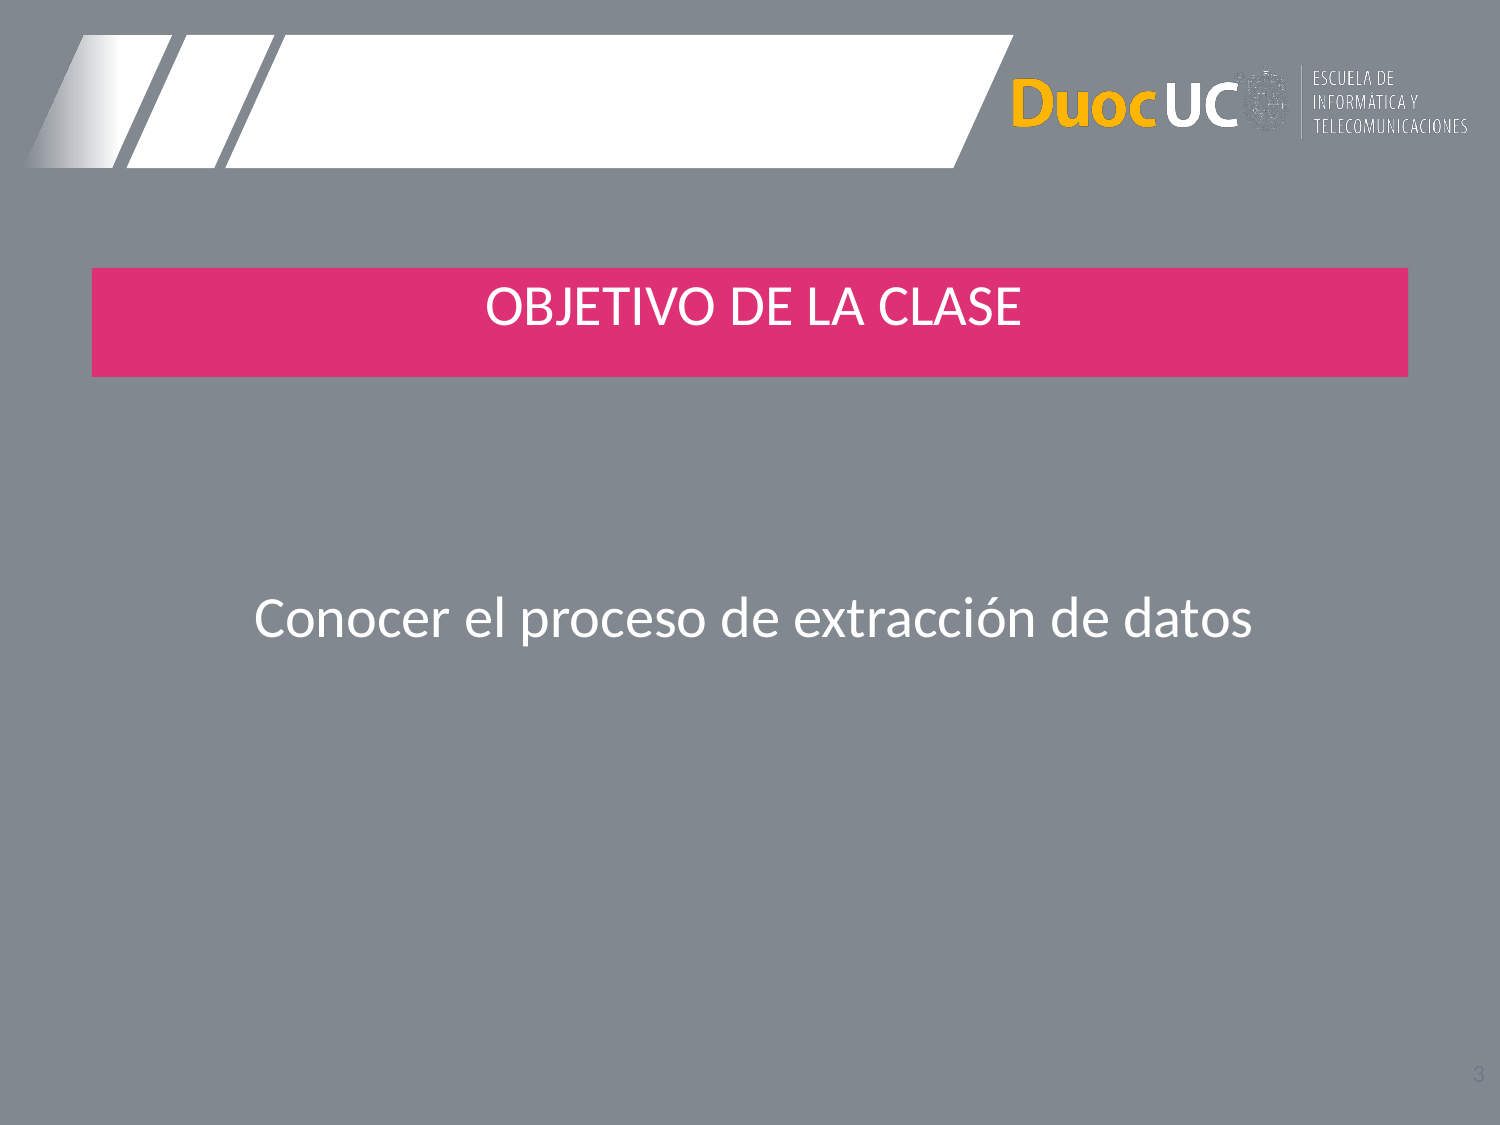

OBJETIVO DE LA CLASE
Conocer el proceso de extracción de datos
3